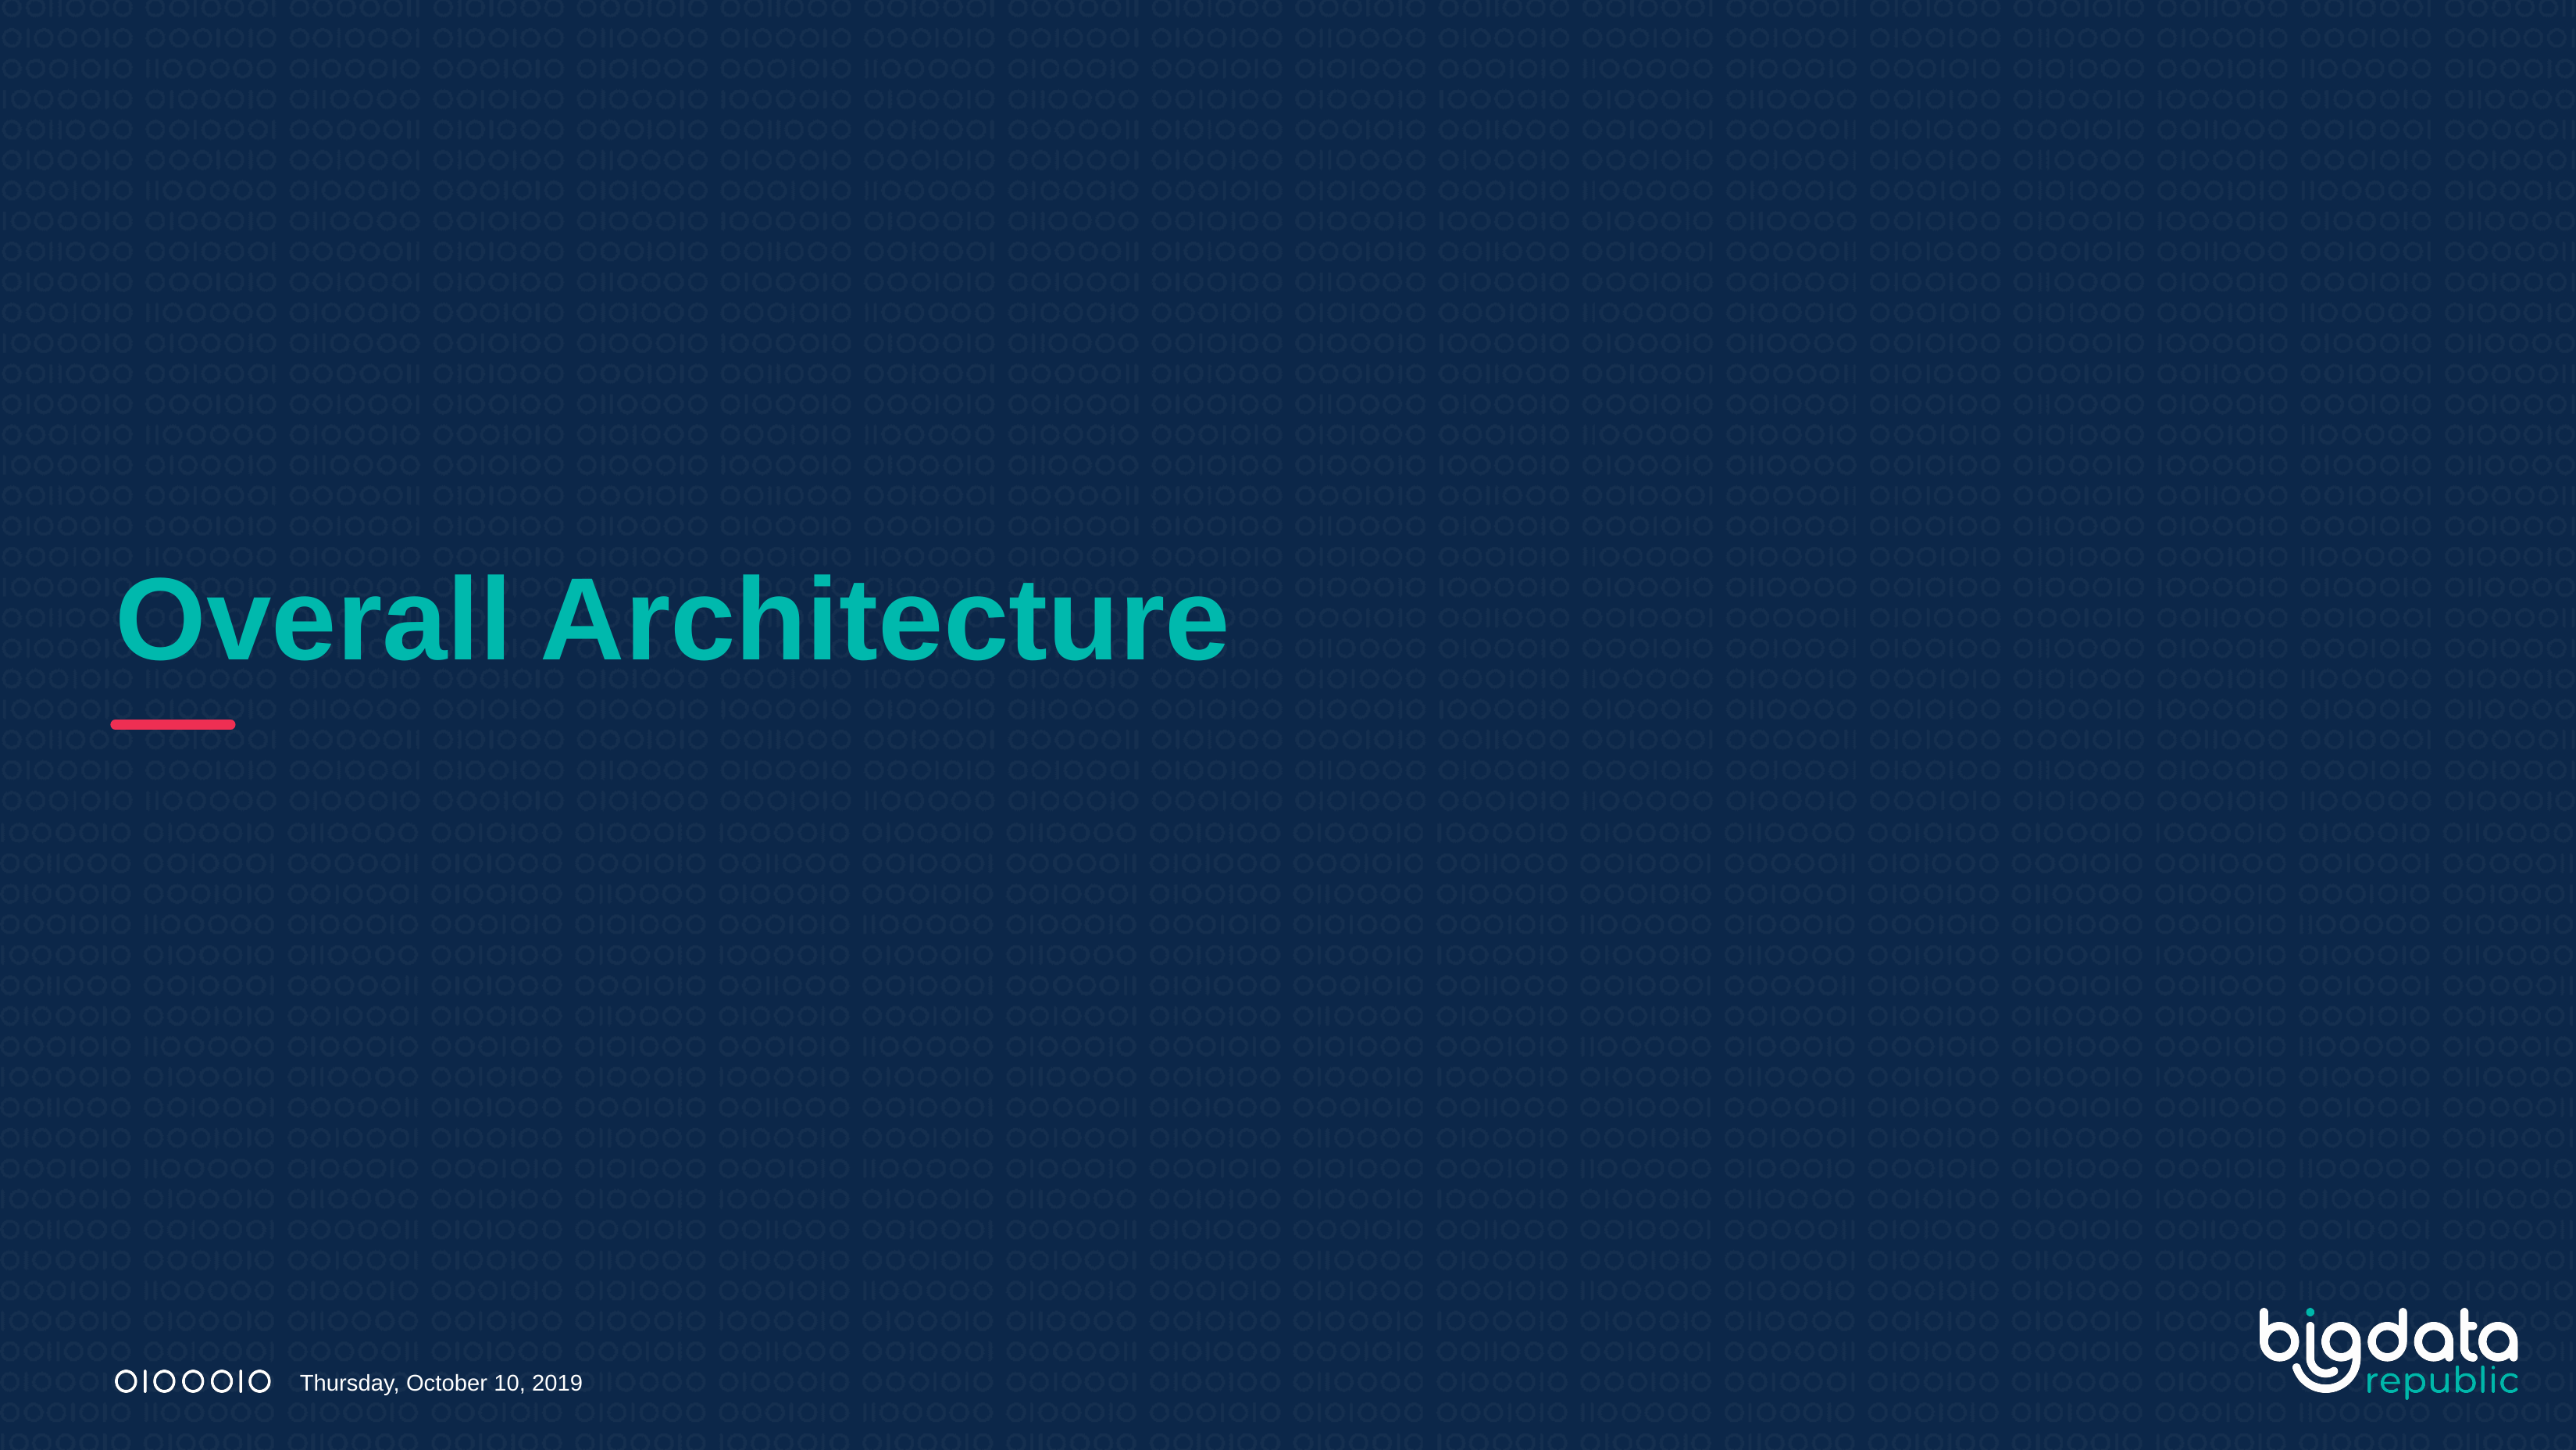

# Overall Architecture

Thursday, October 10, 2019